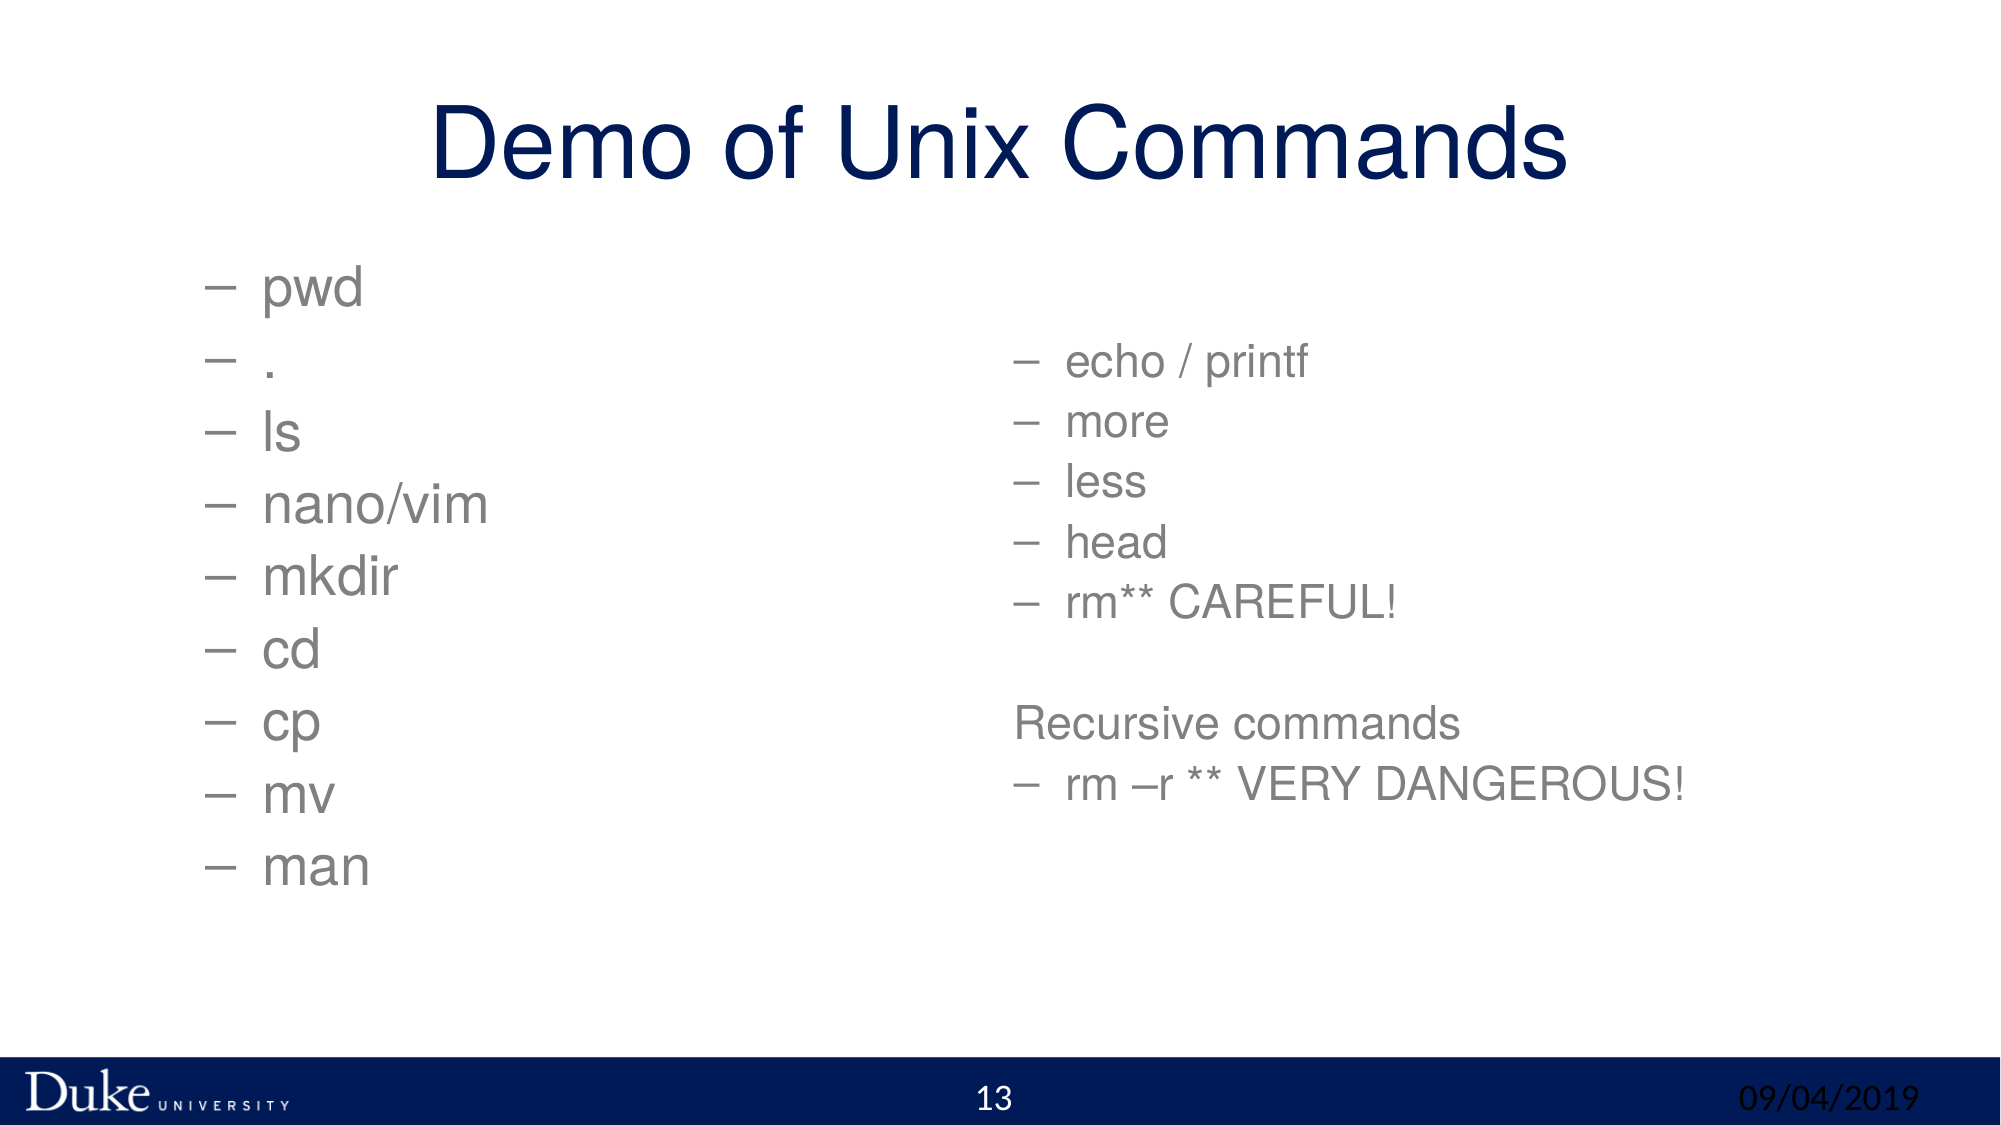

# Demo of Unix Commands

pwd
.
ls
nano/vim
mkdir
cd
cp
mv
man

echo / printf
more
less
head
rm** CAREFUL!

Recursive commands
rm –r ** VERY DANGEROUS!

13
09/04/2019